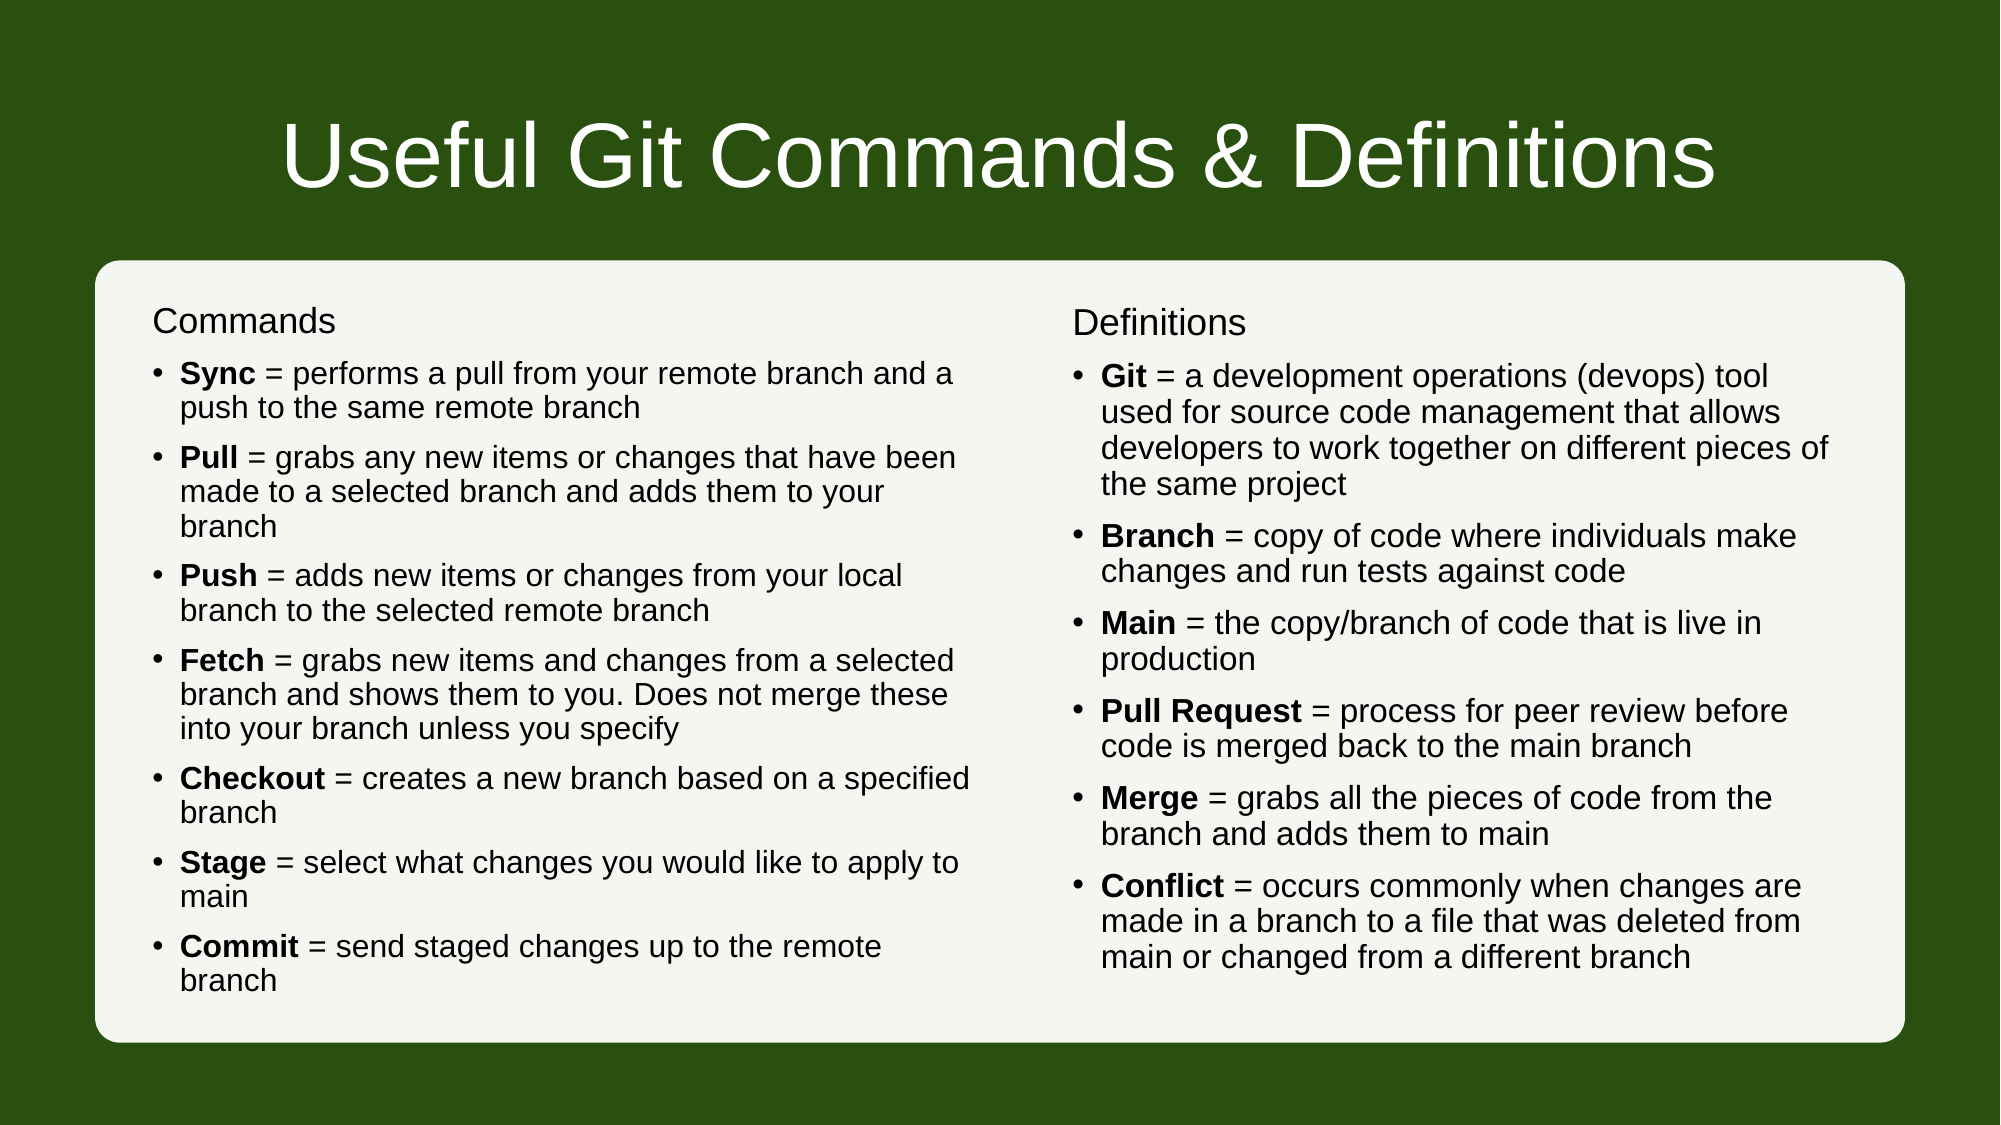

# Useful Git Commands & Definitions

Definitions
Git = a development operations (devops) tool used for source code management that allows developers to work together on different pieces of the same project
Branch = copy of code where individuals make changes and run tests against code
Main = the copy/branch of code that is live in production
Pull Request = process for peer review before code is merged back to the main branch
Merge = grabs all the pieces of code from the branch and adds them to main
Conflict = occurs commonly when changes are made in a branch to a file that was deleted from main or changed from a different branch
Commands
Sync = performs a pull from your remote branch and a push to the same remote branch
Pull = grabs any new items or changes that have been made to a selected branch and adds them to your branch
Push = adds new items or changes from your local branch to the selected remote branch
Fetch = grabs new items and changes from a selected branch and shows them to you. Does not merge these into your branch unless you specify
Checkout = creates a new branch based on a specified branch
Stage = select what changes you would like to apply to main
Commit = send staged changes up to the remote branch